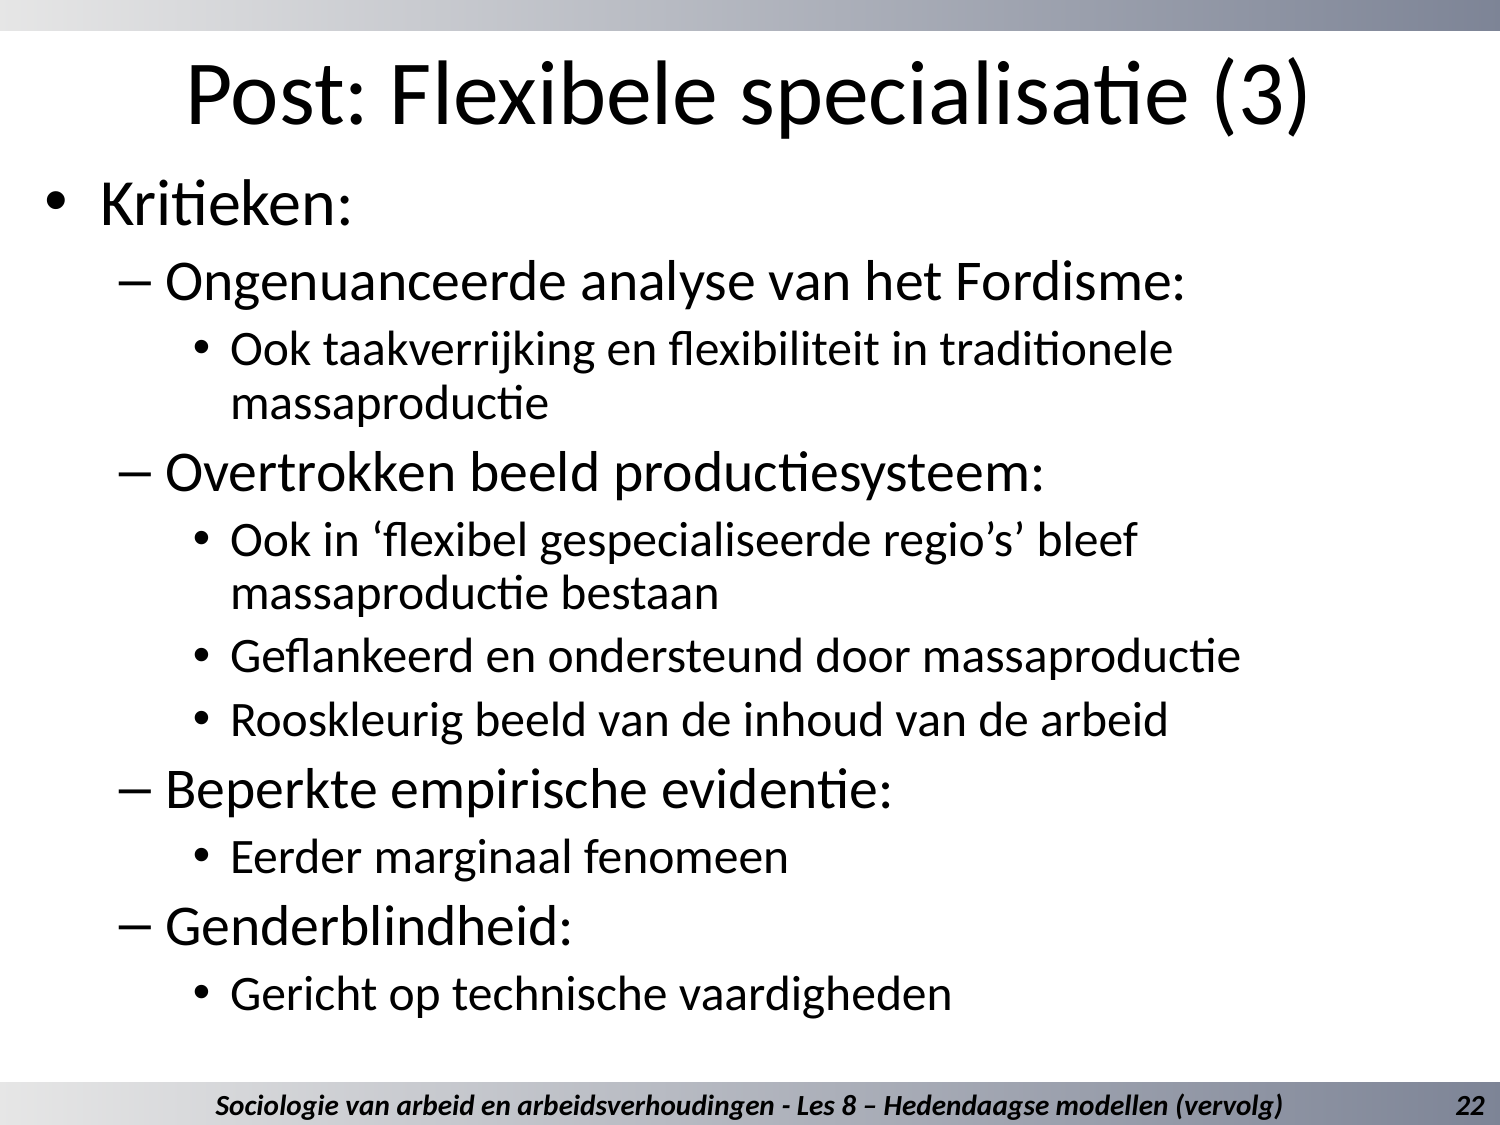

# Post: Flexibele specialisatie (3)
Kritieken:
Ongenuanceerde analyse van het Fordisme:
Ook taakverrijking en flexibiliteit in traditionele massaproductie
Overtrokken beeld productiesysteem:
Ook in ‘flexibel gespecialiseerde regio’s’ bleef massaproductie bestaan
Geflankeerd en ondersteund door massaproductie
Rooskleurig beeld van de inhoud van de arbeid
Beperkte empirische evidentie:
Eerder marginaal fenomeen
Genderblindheid:
Gericht op technische vaardigheden

Sociologie van arbeid en arbeidsverhoudingen - Les 8 – Hedendaagse modellen (vervolg)
22